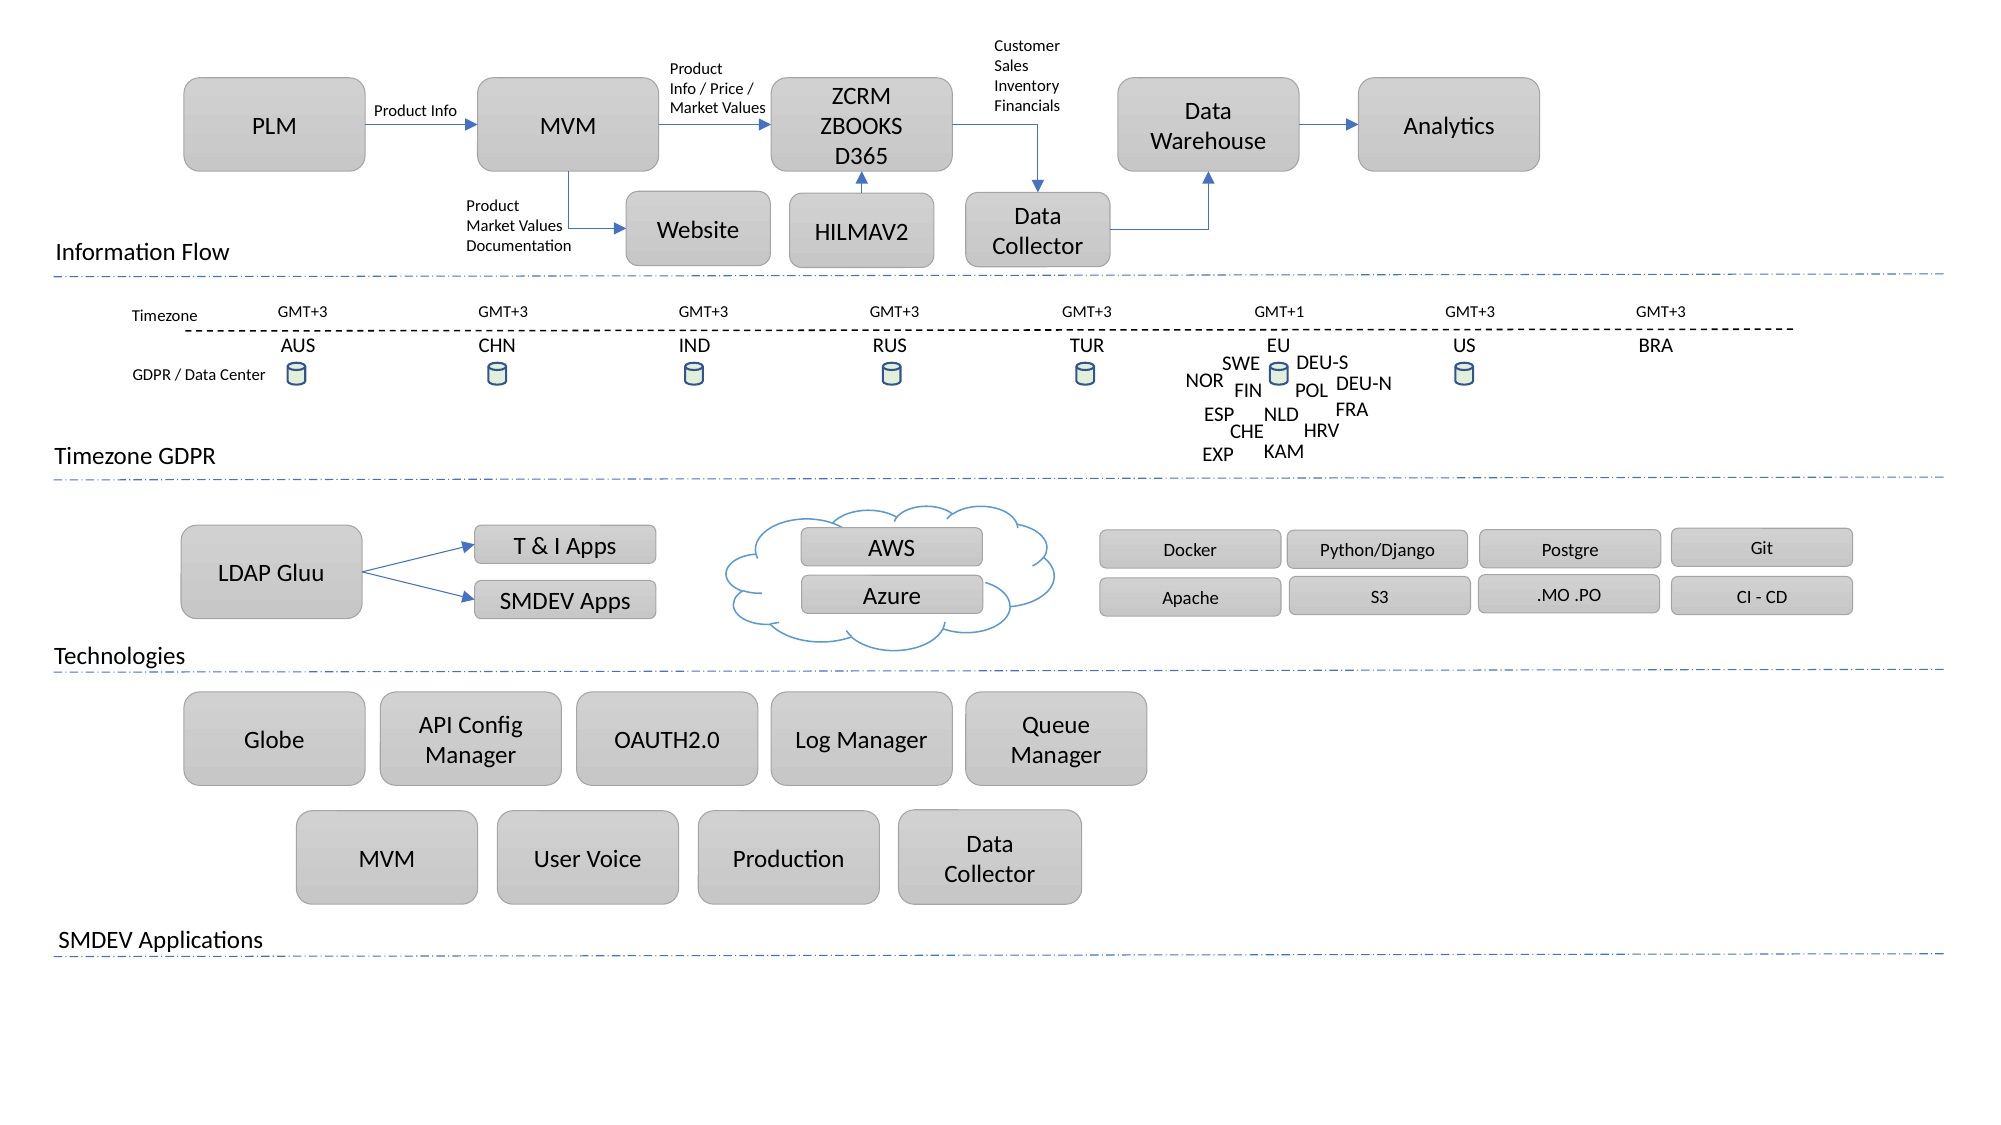

Customer
Sales
Inventory
Financials
Product
Info / Price /
Market Values
MVM
ZCRM
ZBOOKS
D365
Data
Warehouse
Analytics
PLM
Product Info
Product
Market Values
Documentation
Website
Data
Collector
HILMAV2
Information Flow
GMT+3
GMT+3
GMT+3
GMT+3
GMT+3
GMT+1
GMT+3
GMT+3
Timezone
AUS
CHN
IND
RUS
TUR
EU
US
BRA
DEU-S
SWE
GDPR / Data Center
NOR
DEU-N

FIN
POL
FRA
ESP
NLD
HRV
CHE
KAM
Timezone GDPR
EXP

T & I Apps
LDAP Gluu
AWS
Git
Postgre
Docker
Python/Django
.MO .PO
Azure
CI - CD
S3
Apache
SMDEV Apps
Technologies
API Config Manager
OAUTH2.0
Log Manager
Queue Manager
Globe
Data
Collector
User Voice
Production
MVM
SMDEV Applications